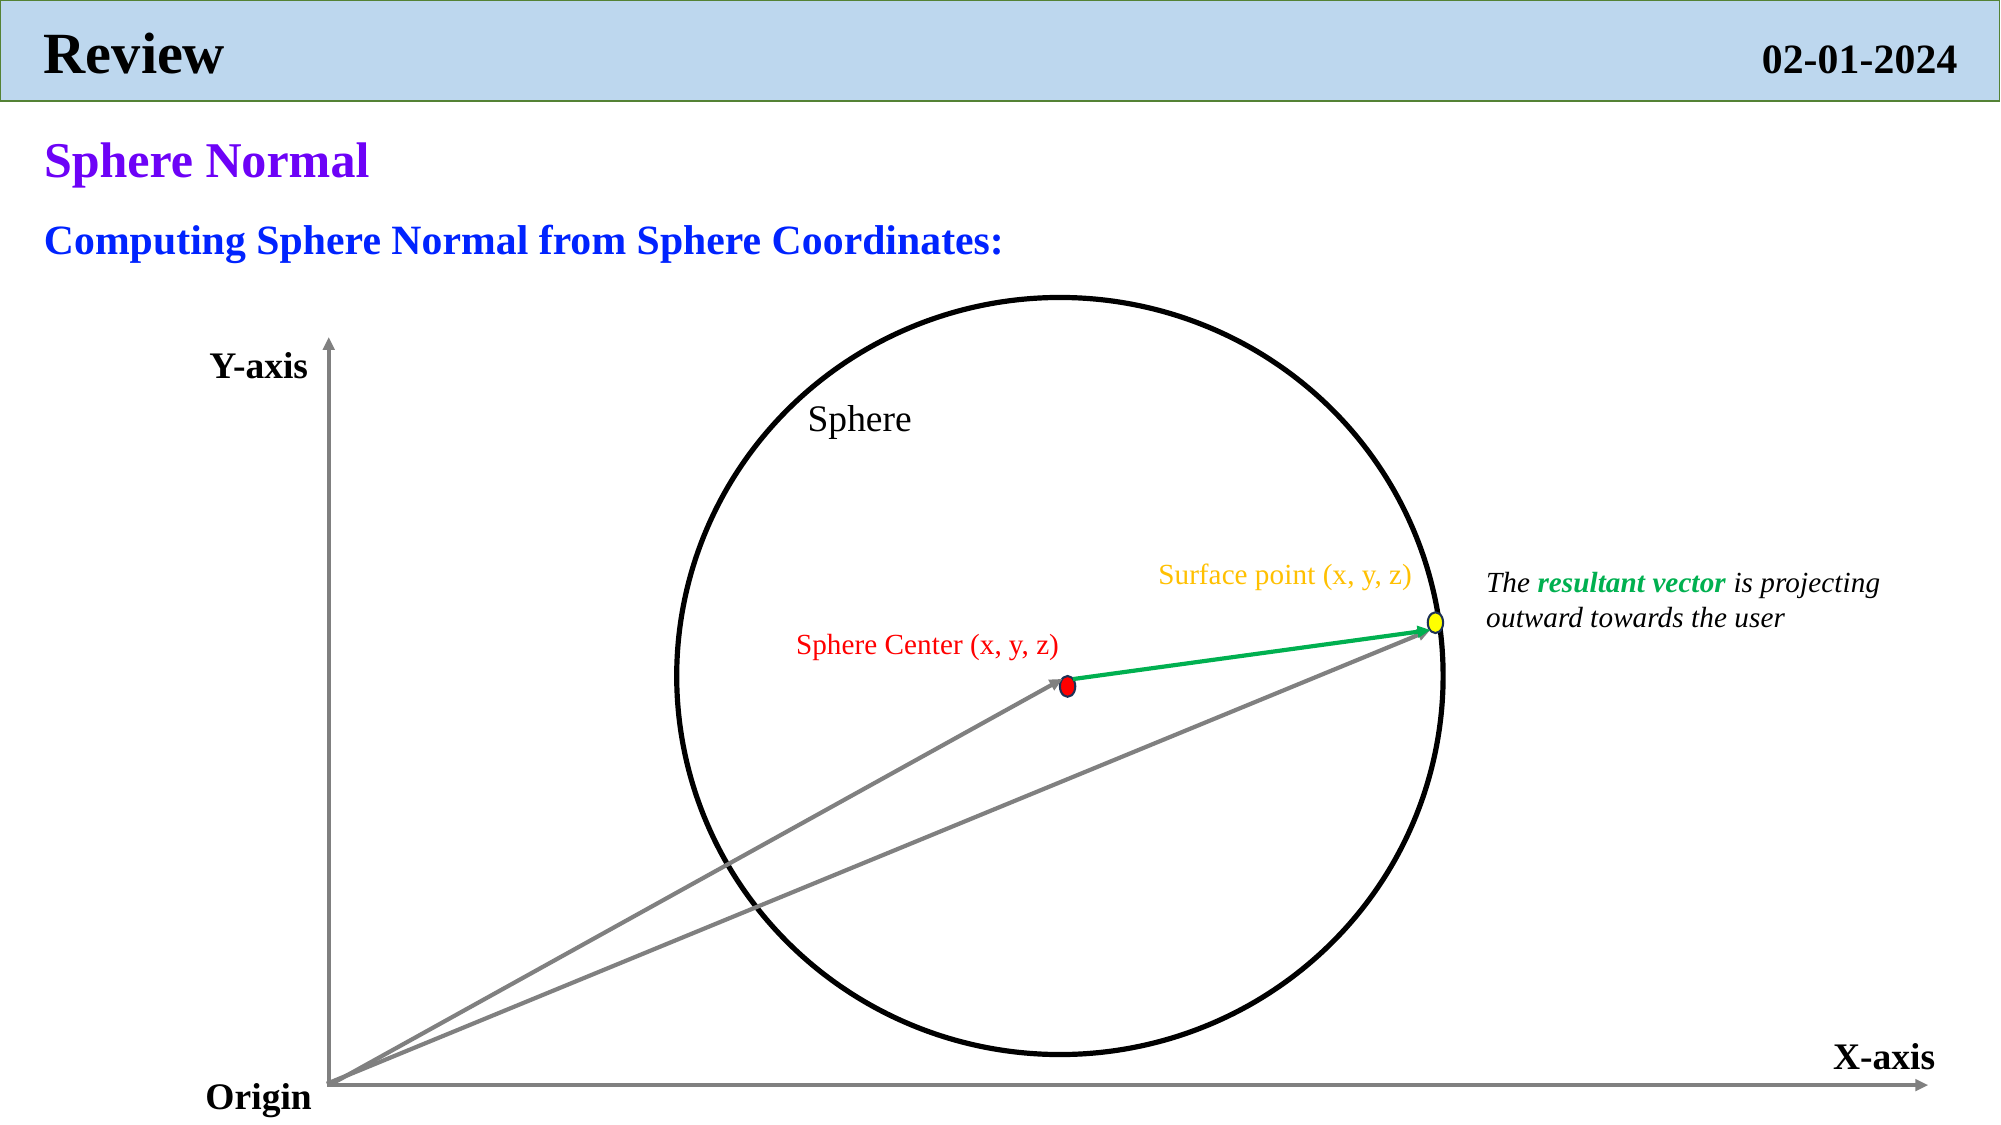

Review                                                                                                          02-01-2024
Sphere Normal
Computing Sphere Normal from Sphere Coordinates:

Y-axis
Sphere
Surface point (x, y, z)
The resultant vector is projecting outward towards the user

Sphere Center (x, y, z)

X-axis
Origin